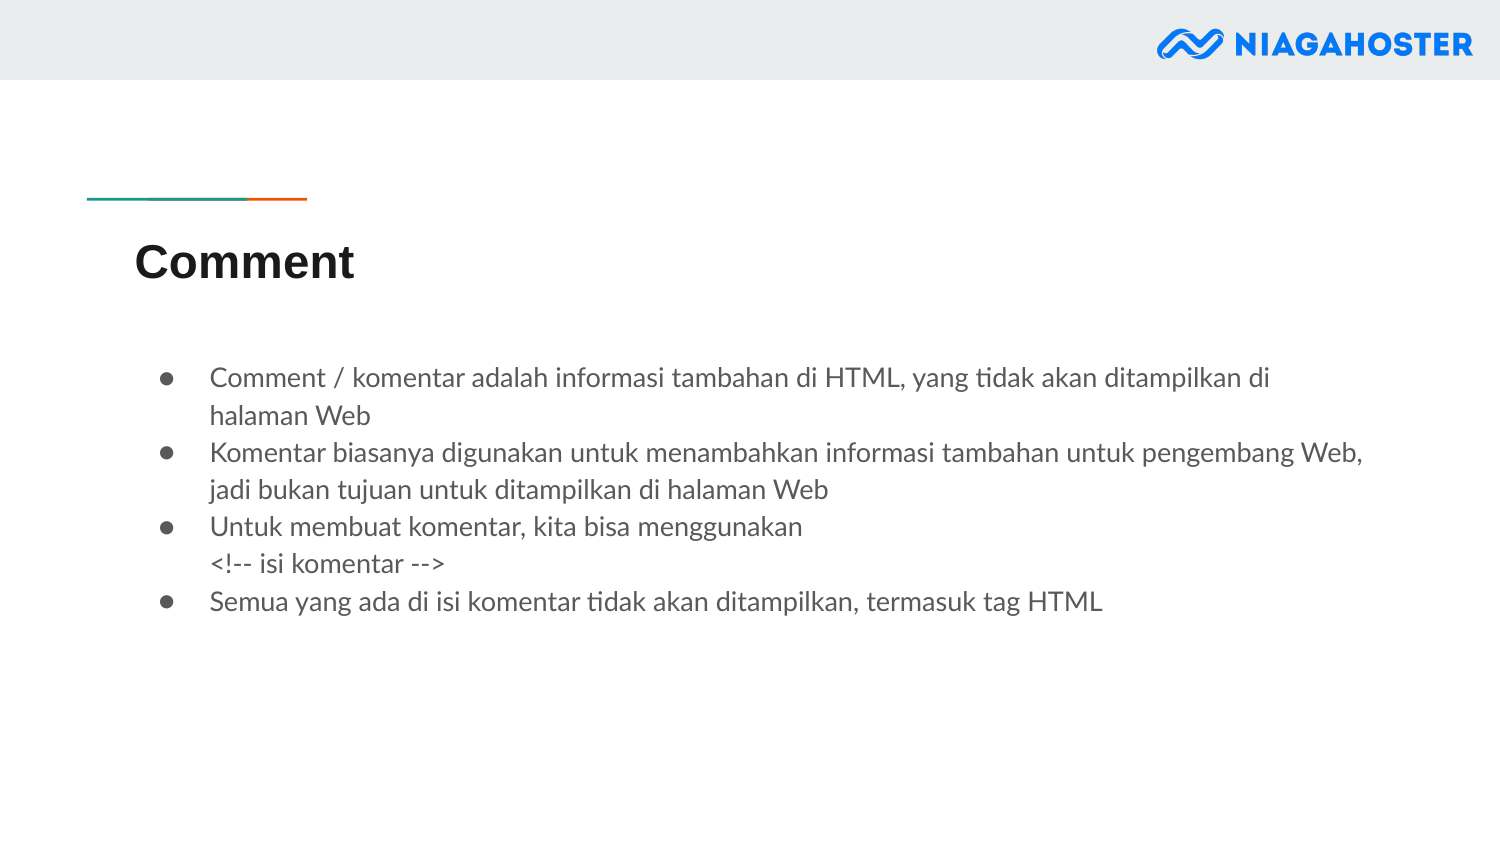

# Comment
Comment / komentar adalah informasi tambahan di HTML, yang tidak akan ditampilkan di halaman Web
Komentar biasanya digunakan untuk menambahkan informasi tambahan untuk pengembang Web, jadi bukan tujuan untuk ditampilkan di halaman Web
Untuk membuat komentar, kita bisa menggunakan
<!-- isi komentar -->
Semua yang ada di isi komentar tidak akan ditampilkan, termasuk tag HTML